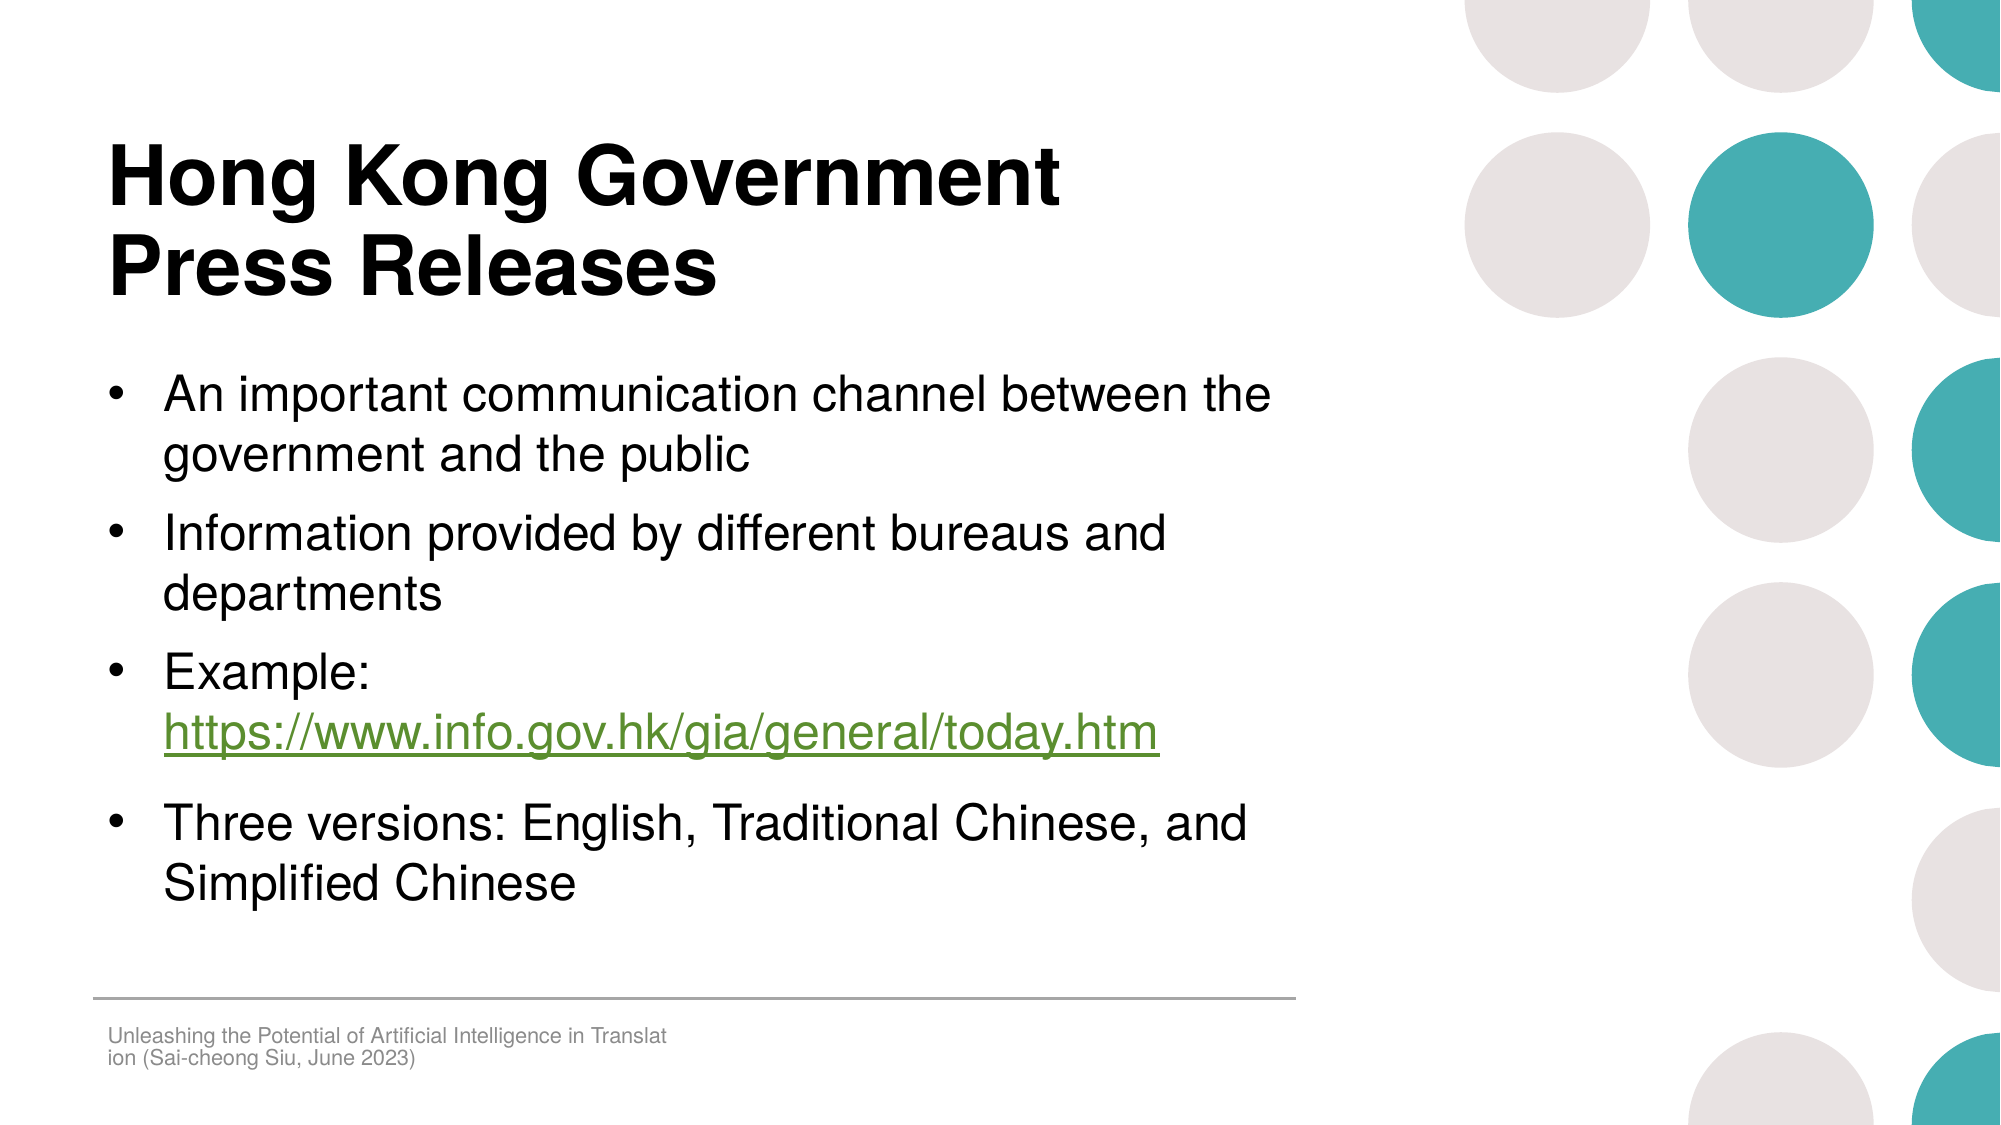

# Hong Kong Government Press Releases
An important communication channel between the government and the public
Information provided by different bureaus and departments
Example: https://www.info.gov.hk/gia/general/today.htm
Three versions: English, Traditional Chinese, and Simplified Chinese

Unleashing the Potential of Artificial Intelligence in Translation (Sai-cheong Siu, June 2023)